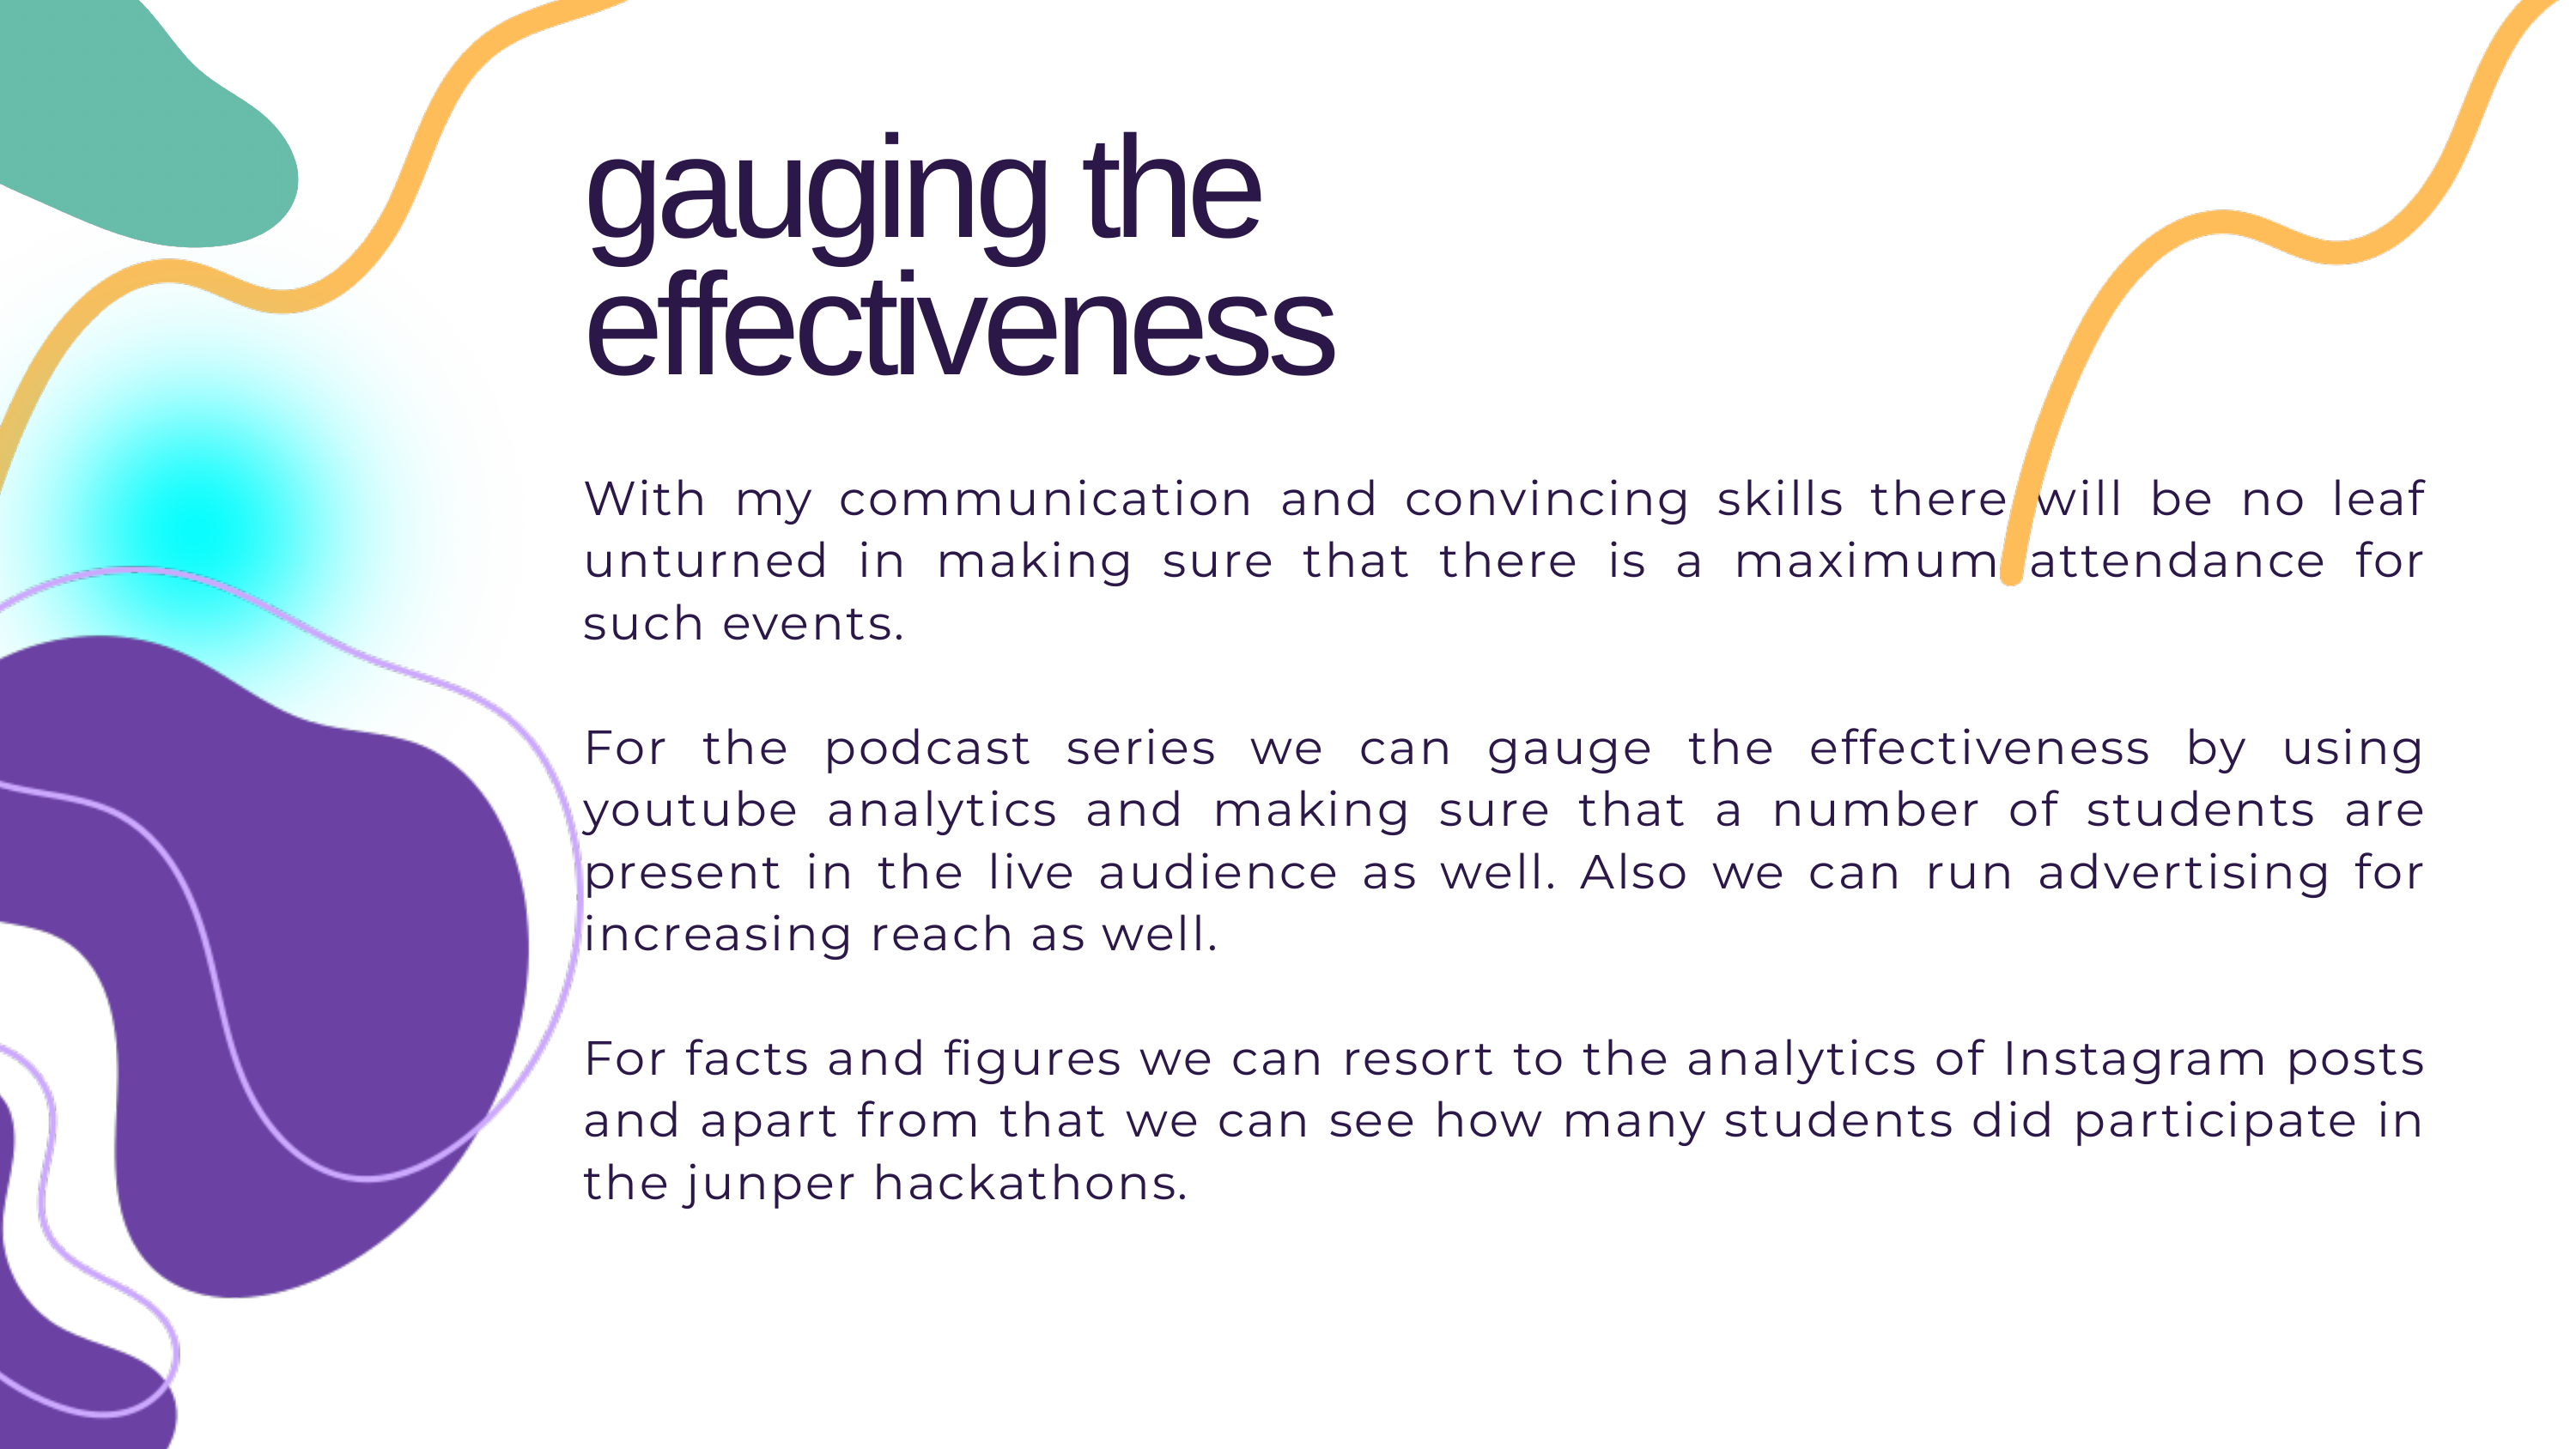

gauging the effectiveness

With my communication and convincing skills there will be no leaf unturned in making sure that there is a maximum attendance for such events.

For the podcast series we can gauge the effectiveness by using youtube analytics and making sure that a number of students are present in the live audience as well. Also we can run advertising for increasing reach as well.

For facts and figures we can resort to the analytics of Instagram posts and apart from that we can see how many students did participate in the junper hackathons.